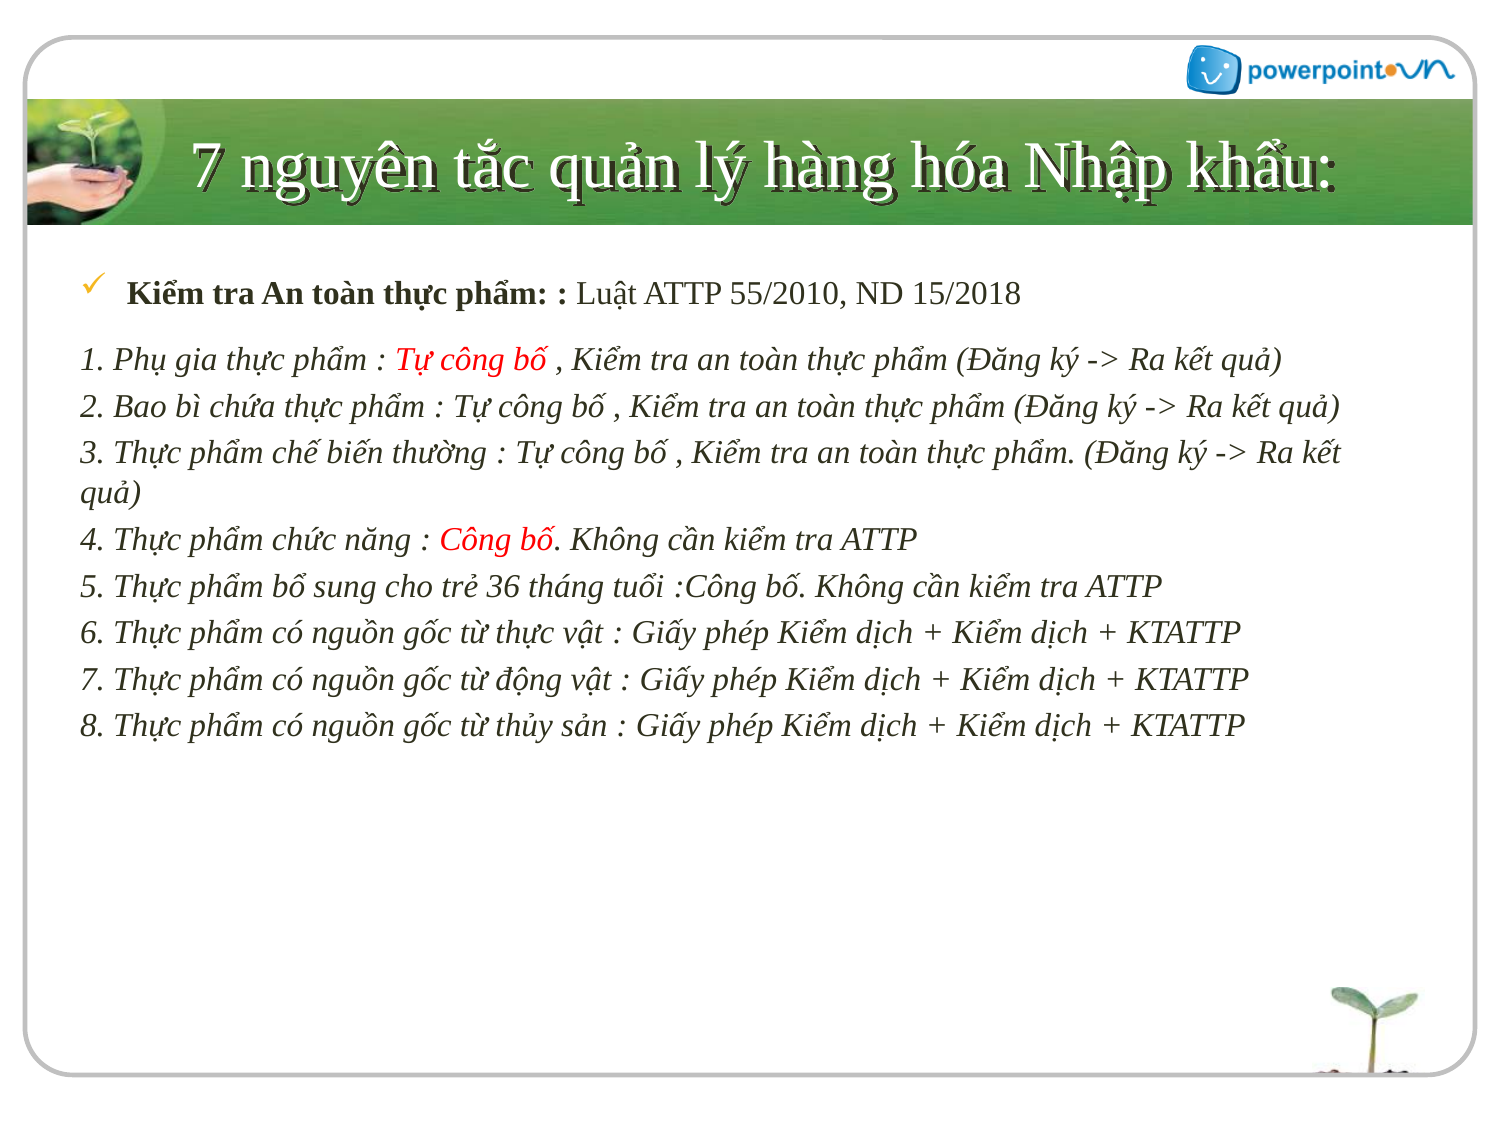

# 7 nguyên tắc quản lý hàng hóa Nhập khẩu:
Kiểm tra An toàn thực phẩm: : Luật ATTP 55/2010, ND 15/2018
1. Phụ gia thực phẩm : Tự công bố , Kiểm tra an toàn thực phẩm (Đăng ký -> Ra kết quả)
2. Bao bì chứa thực phẩm : Tự công bố , Kiểm tra an toàn thực phẩm (Đăng ký -> Ra kết quả)
3. Thực phẩm chế biến thường : Tự công bố , Kiểm tra an toàn thực phẩm. (Đăng ký -> Ra kết quả)
4. Thực phẩm chức năng : Công bố. Không cần kiểm tra ATTP
5. Thực phẩm bổ sung cho trẻ 36 tháng tuổi :Công bố. Không cần kiểm tra ATTP
6. Thực phẩm có nguồn gốc từ thực vật : Giấy phép Kiểm dịch + Kiểm dịch + KTATTP
7. Thực phẩm có nguồn gốc từ động vật : Giấy phép Kiểm dịch + Kiểm dịch + KTATTP
8. Thực phẩm có nguồn gốc từ thủy sản : Giấy phép Kiểm dịch + Kiểm dịch + KTATTP